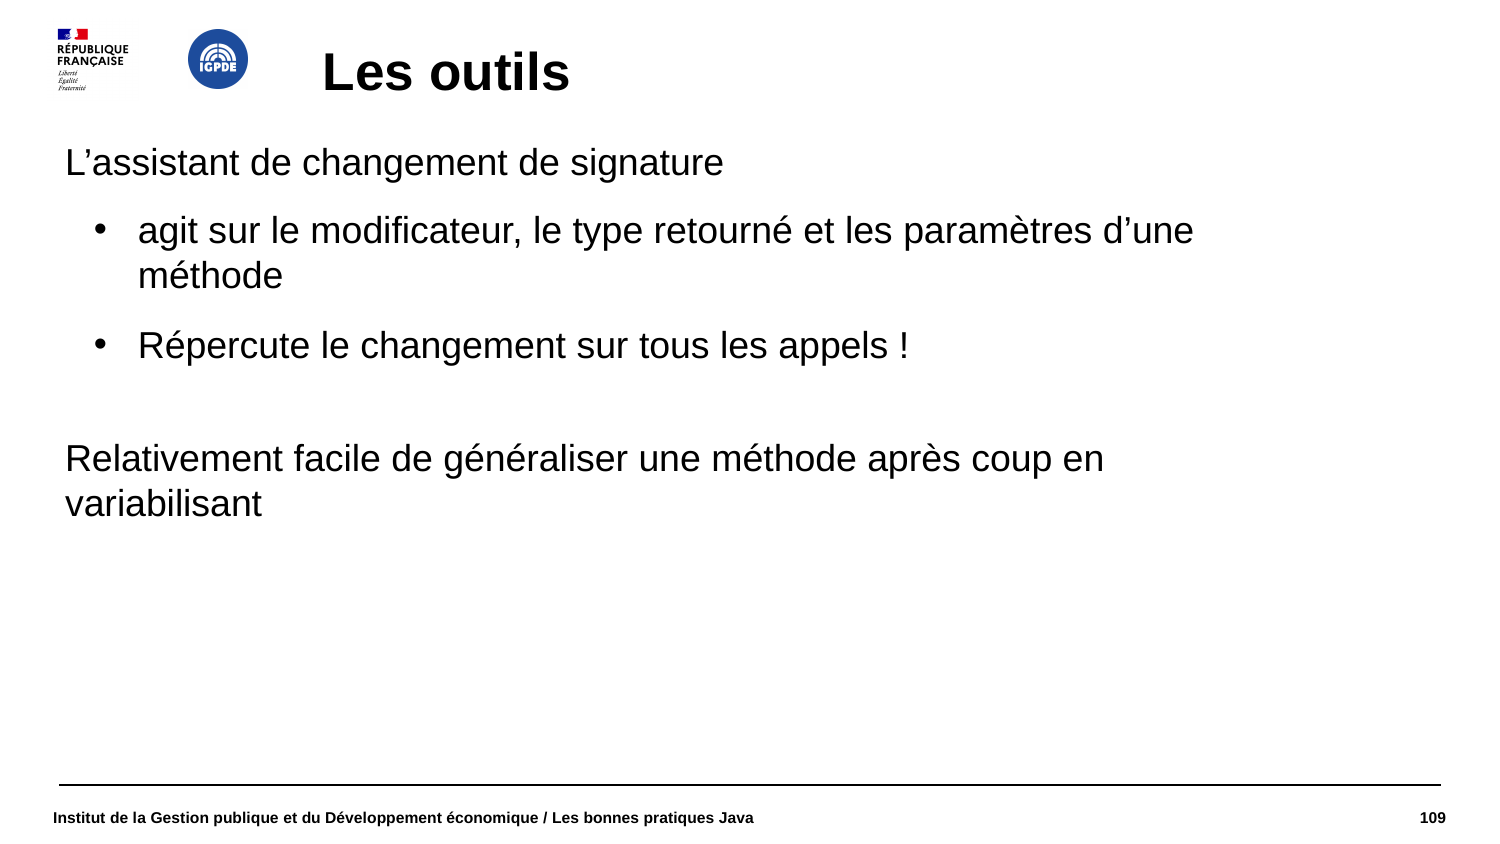

# Les outils
L’assistant de changement de signature
agit sur le modificateur, le type retourné et les paramètres d’une méthode
Répercute le changement sur tous les appels !

Relativement facile de généraliser une méthode après coup en variabilisant
Institut de la Gestion publique et du Développement économique / Les bonnes pratiques Java
109